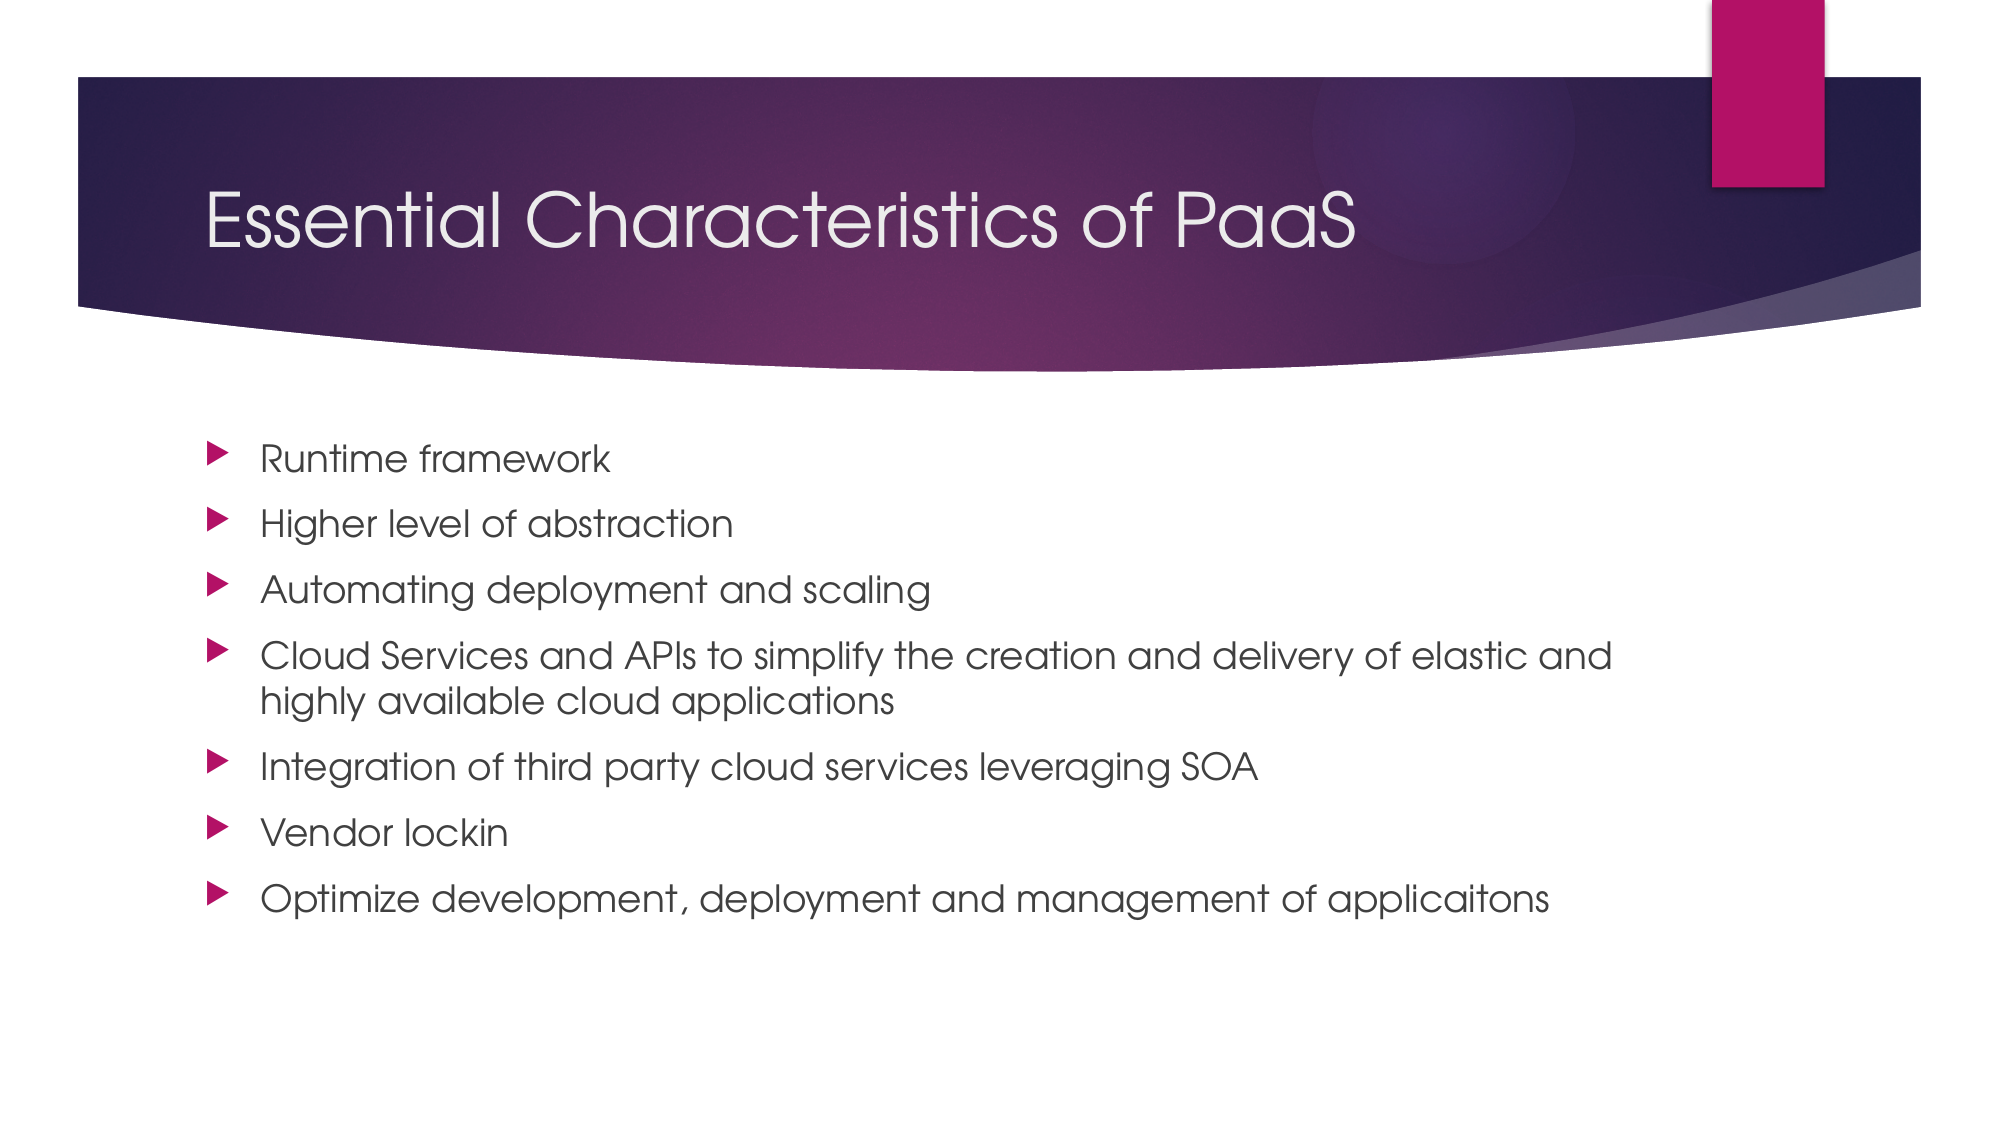

# Essential Characteristics of PaaS
Runtime framework
Higher level of abstraction
Automating deployment and scaling
Cloud Services and APIs to simplify the creation and delivery of elastic and highly available cloud applications
Integration of third party cloud services leveraging SOA
Vendor lockin
Optimize development, deployment and management of applicaitons